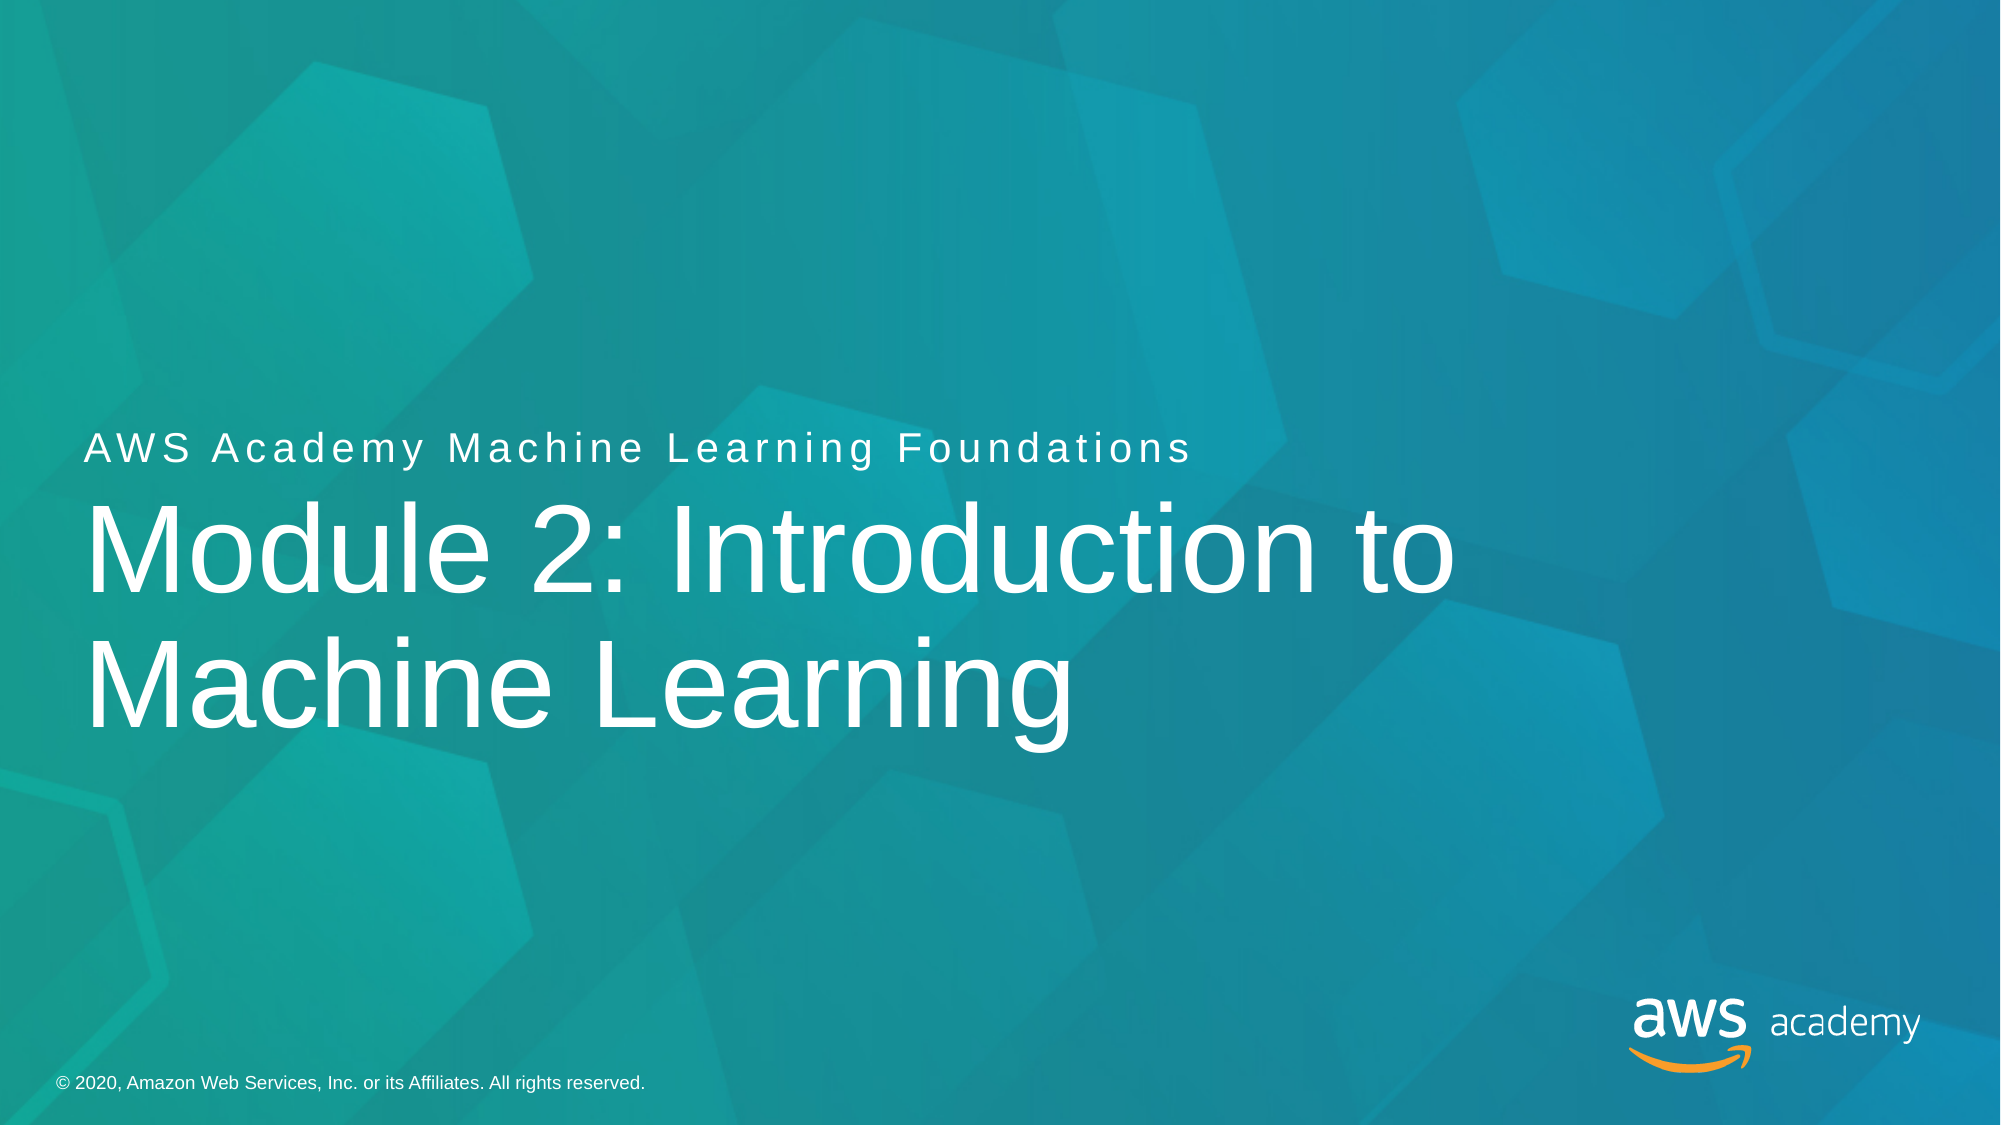

AWS Academy Machine Learning Foundations
# Module 2: Introduction to Machine Learning
© 2020, Amazon Web Services, Inc. or its Affiliates. All rights reserved.